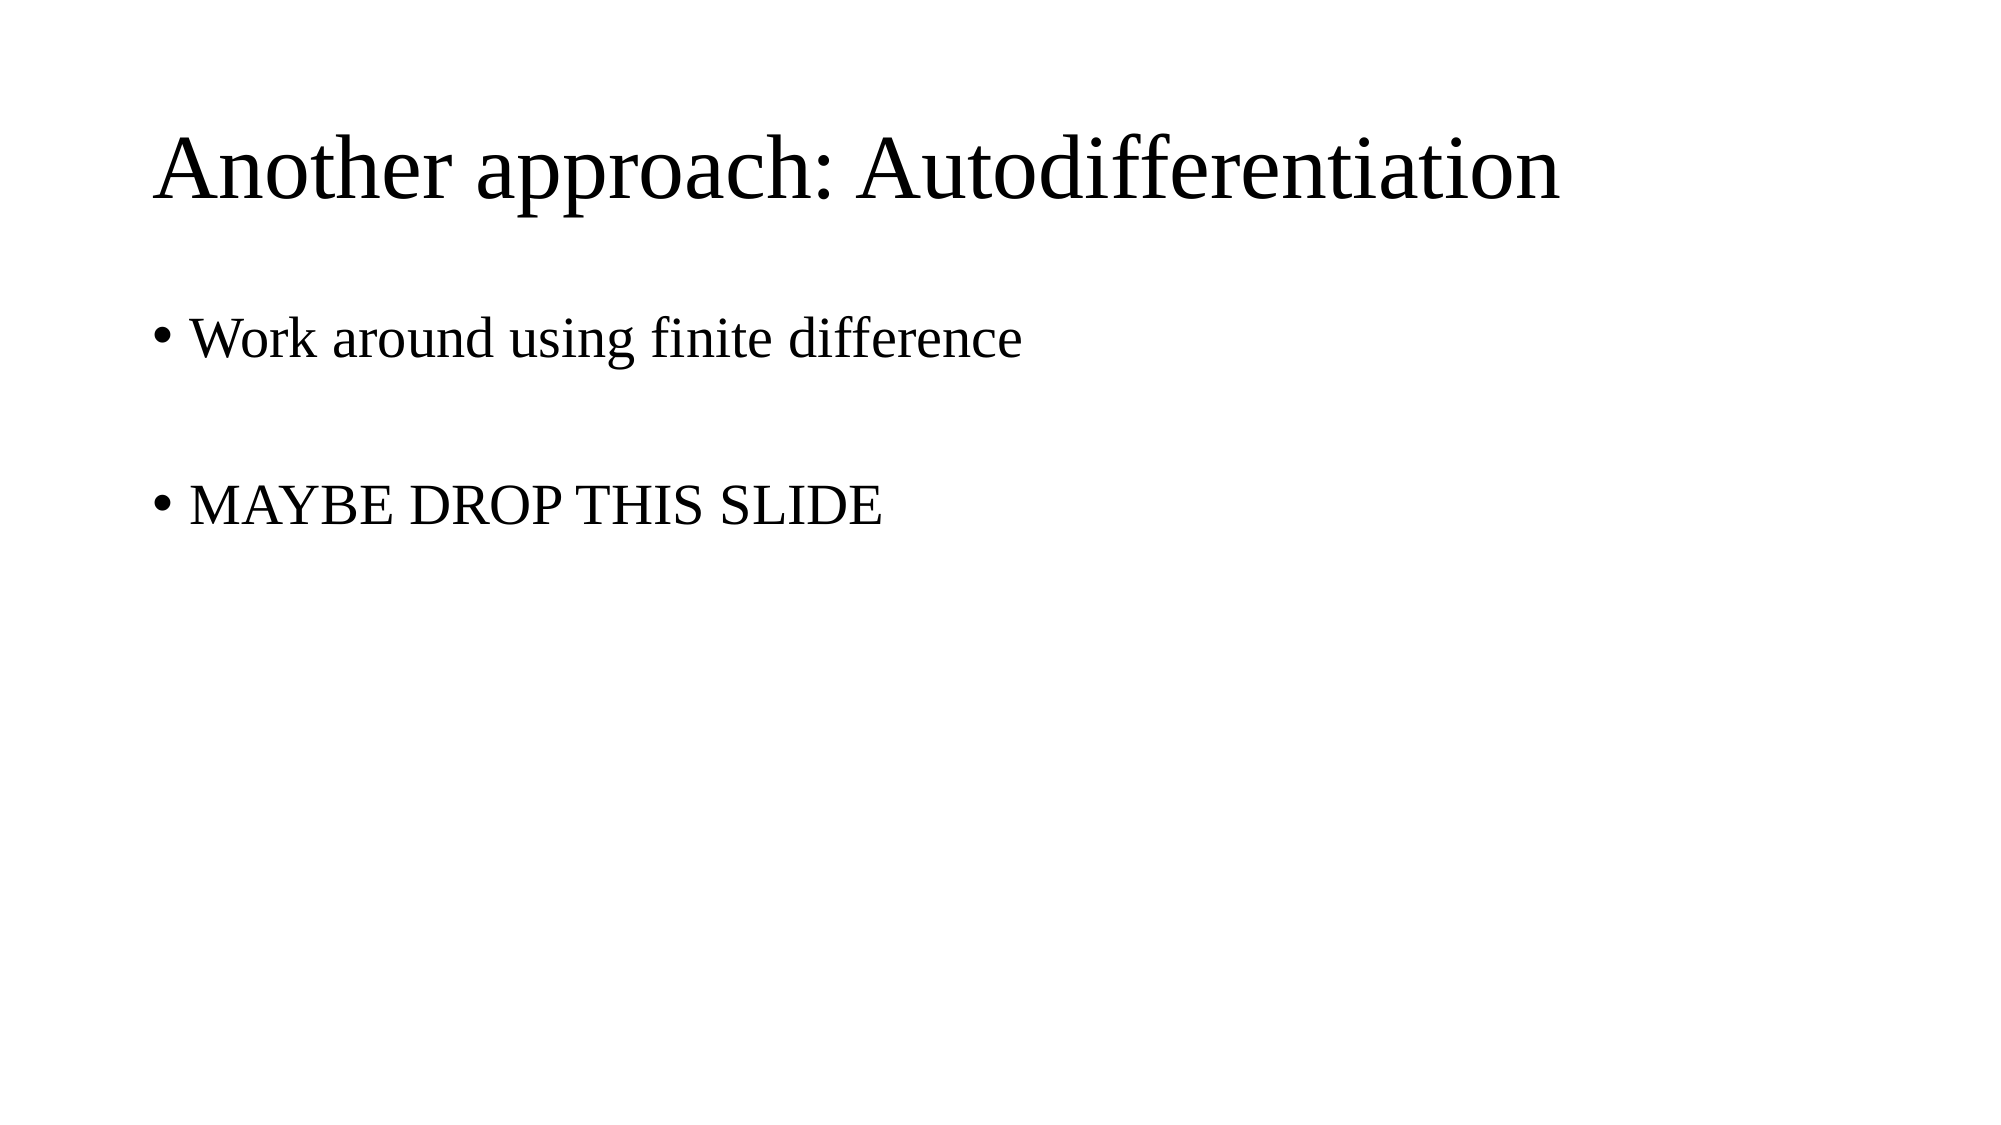

# Another approach: Autodifferentiation
Work around using finite difference

MAYBE DROP THIS SLIDE